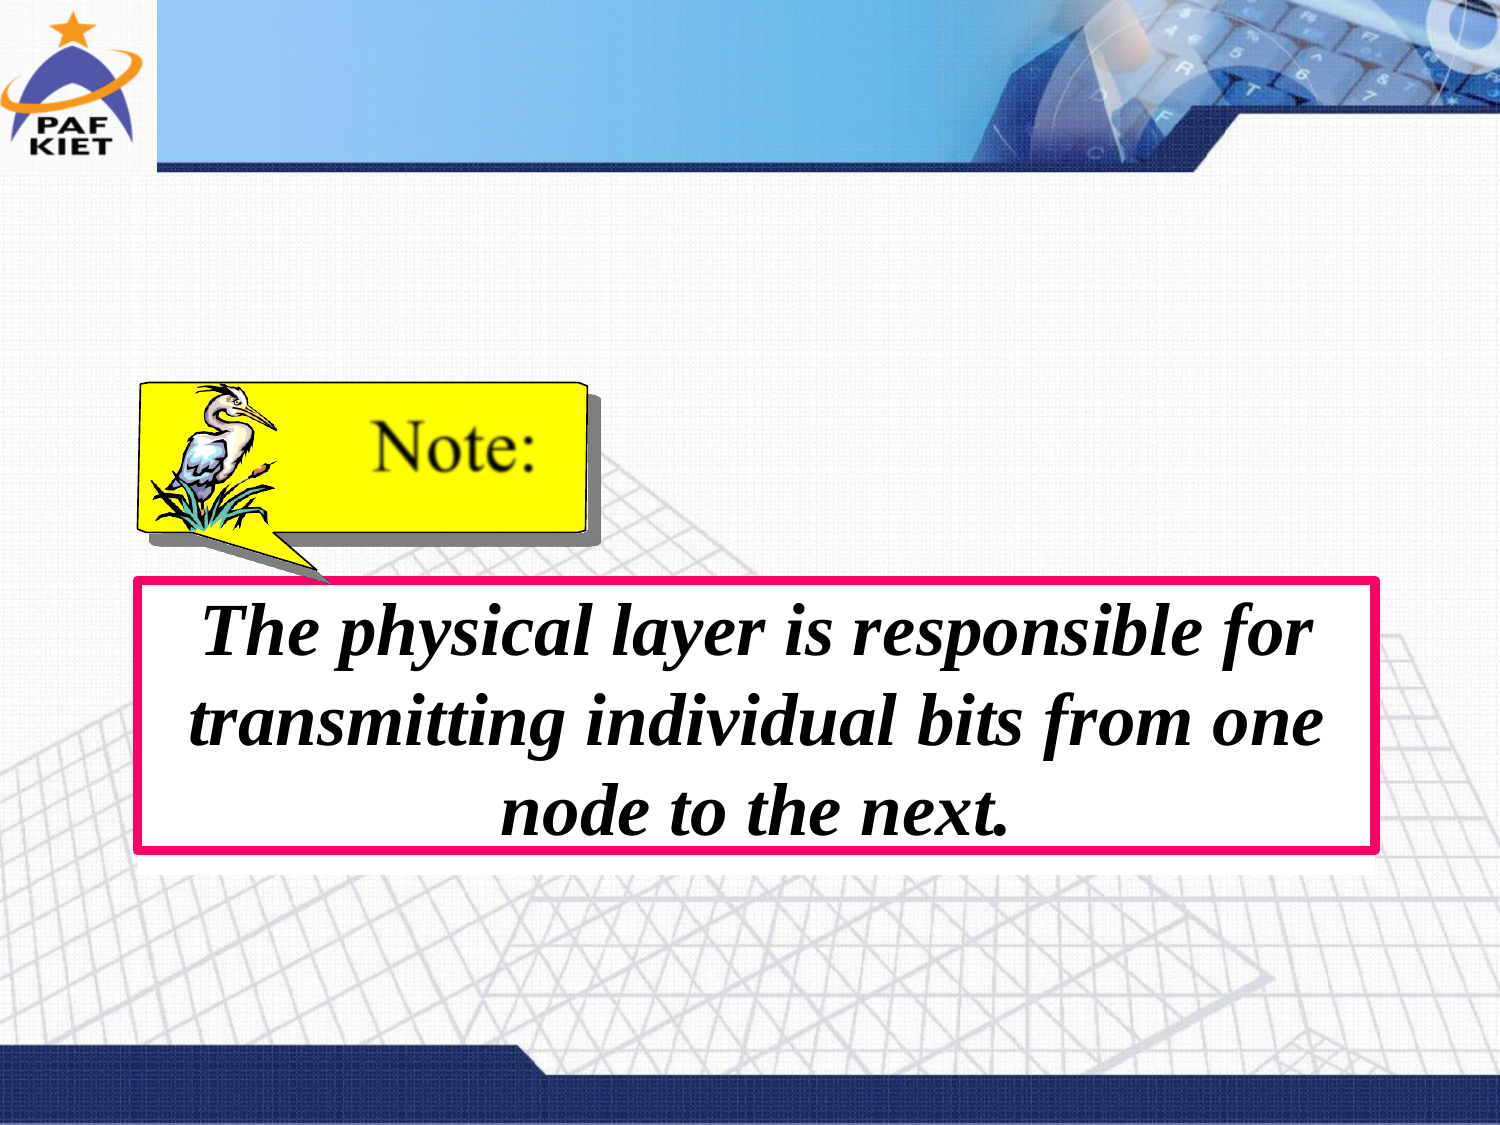

The physical layer is responsible for transmitting individual bits from one node to the next.